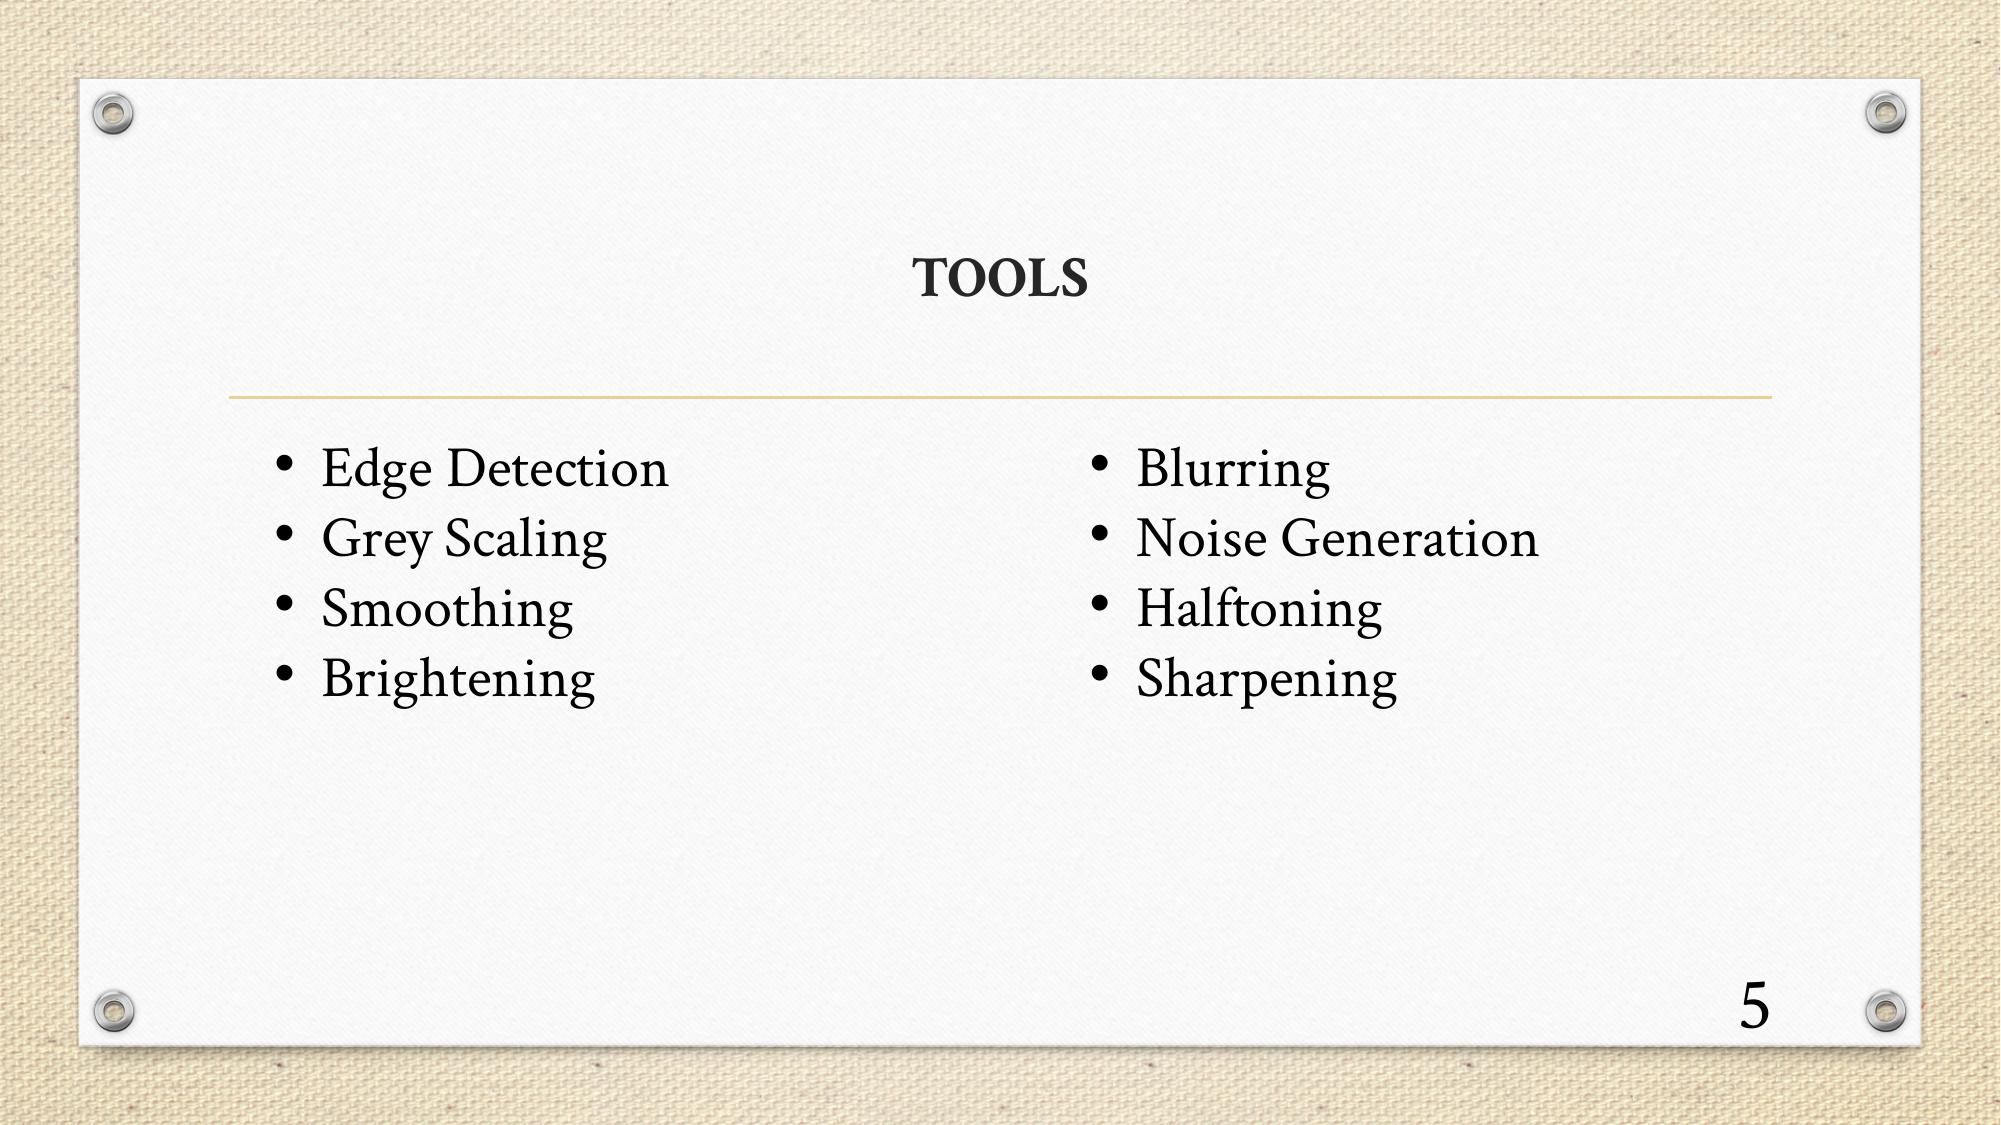

# TOOLS
Edge Detection
Grey Scaling
Smoothing
Brightening

Blurring
Noise Generation
Halftoning
Sharpening
5